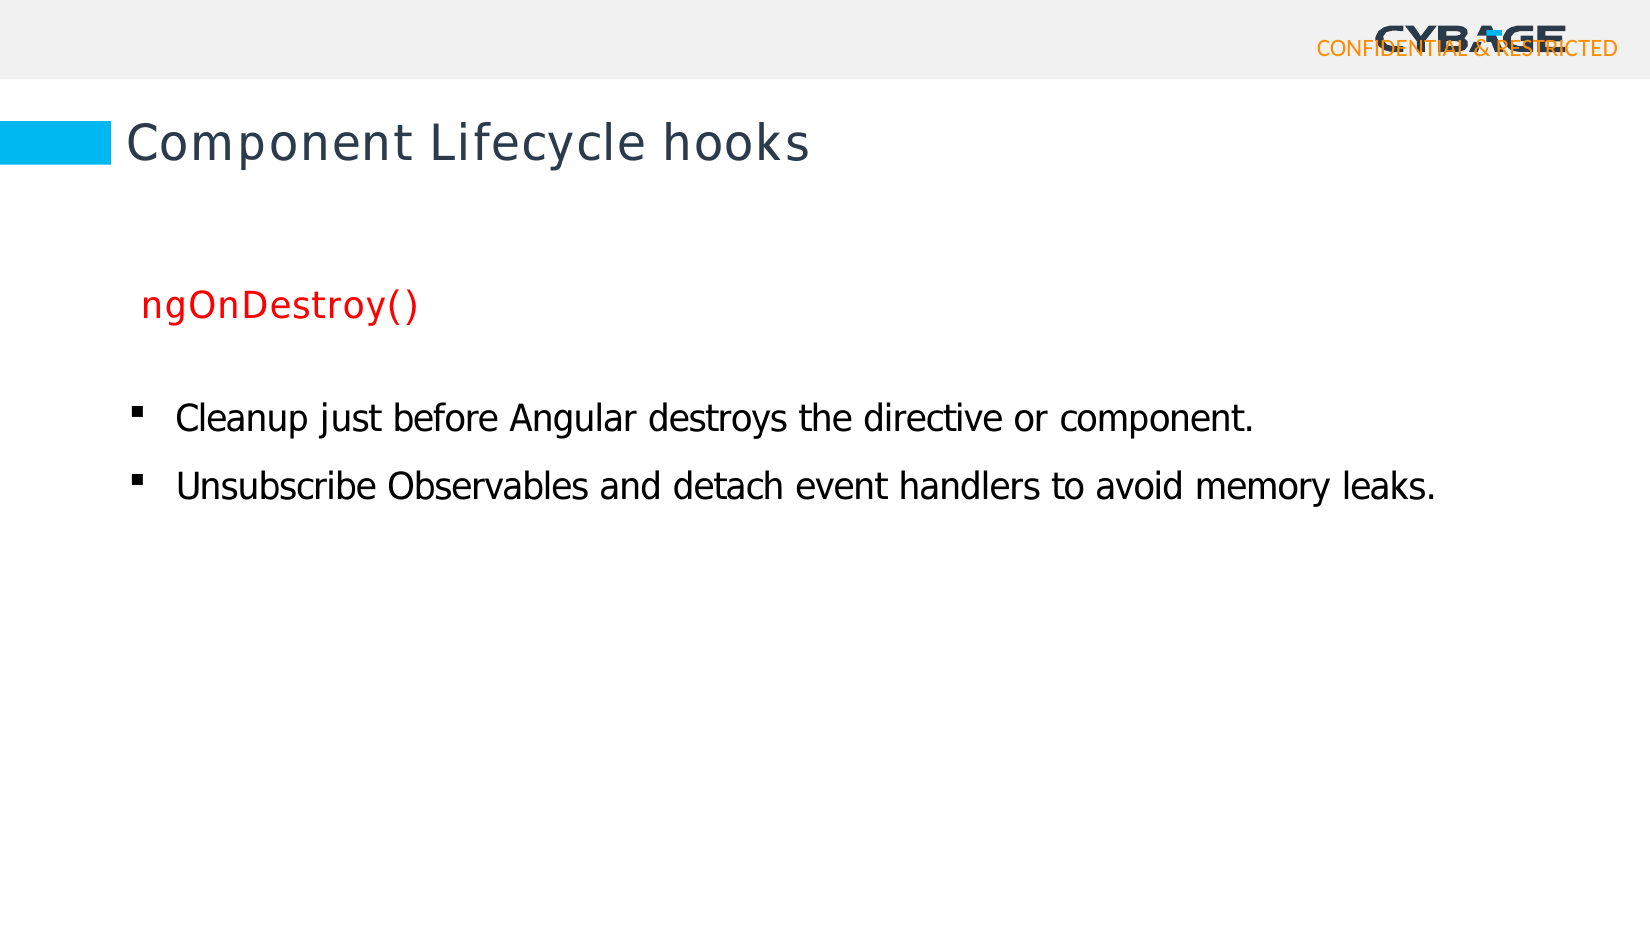

Component Lifecycle hooks

ngOnDestroy()
Cleanup just before Angular destroys the directive or component.
Unsubscribe Observables and detach event handlers to avoid memory leaks.